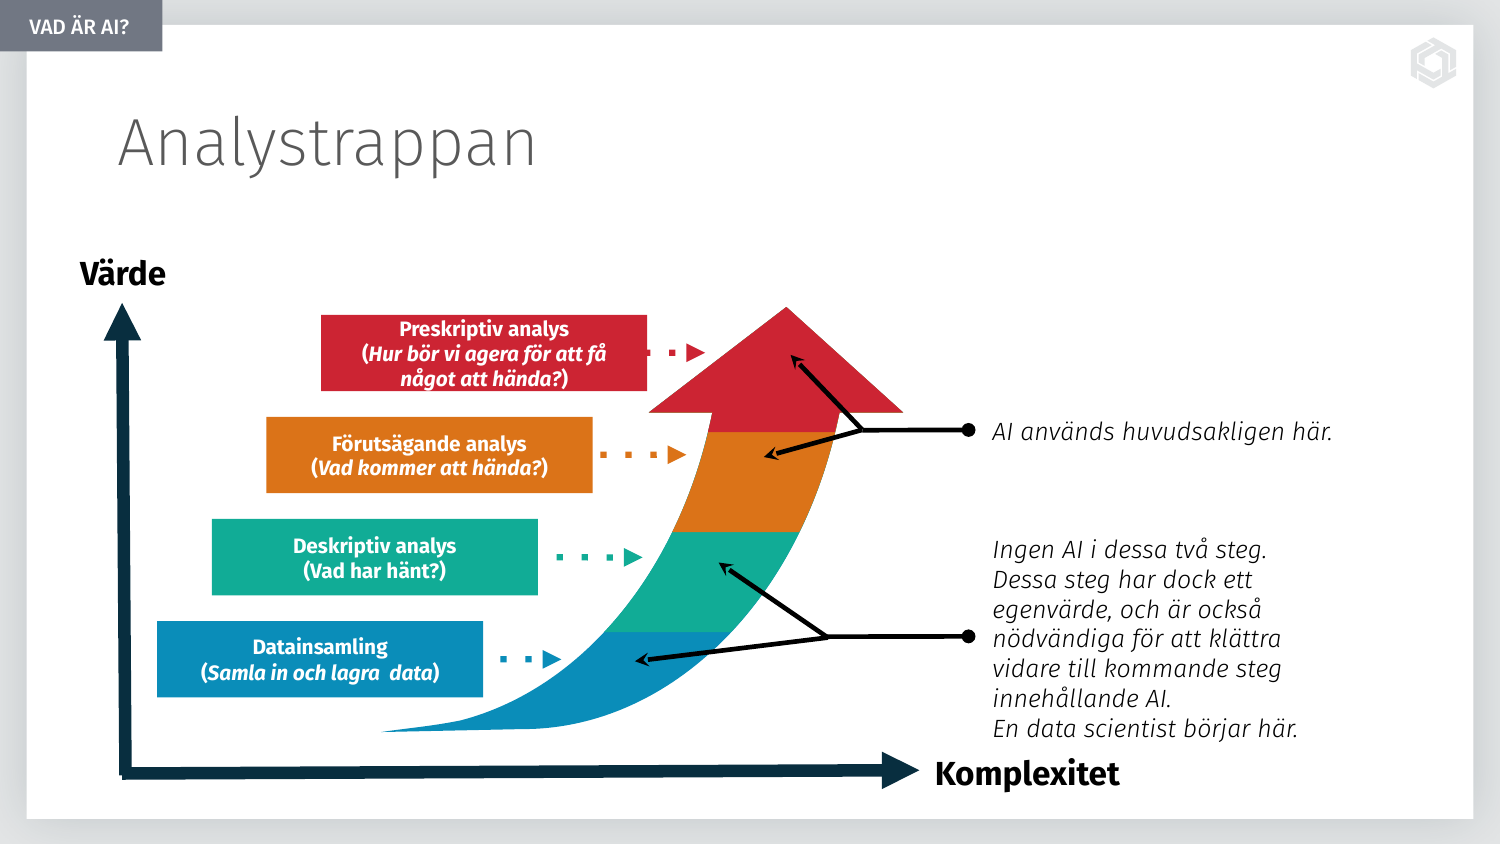

VAD ÄR AI?
# Analystrappan
01
Värde

Preskriptiv analys
(Hur bör vi agera för att få något att hända?)
AI används huvudsakligen här.
02
Förutsägande analys
(Vad kommer att hända?)
Deskriptiv analys
(Vad har hänt?)
Ingen AI i dessa två steg.
Dessa steg har dock ett egenvärde, och är också nödvändiga för att klättra vidare till kommande steg innehållande AI.
En data scientist börjar här.
Datainsamling
(Samla in och lagra  data)
Komplexitet